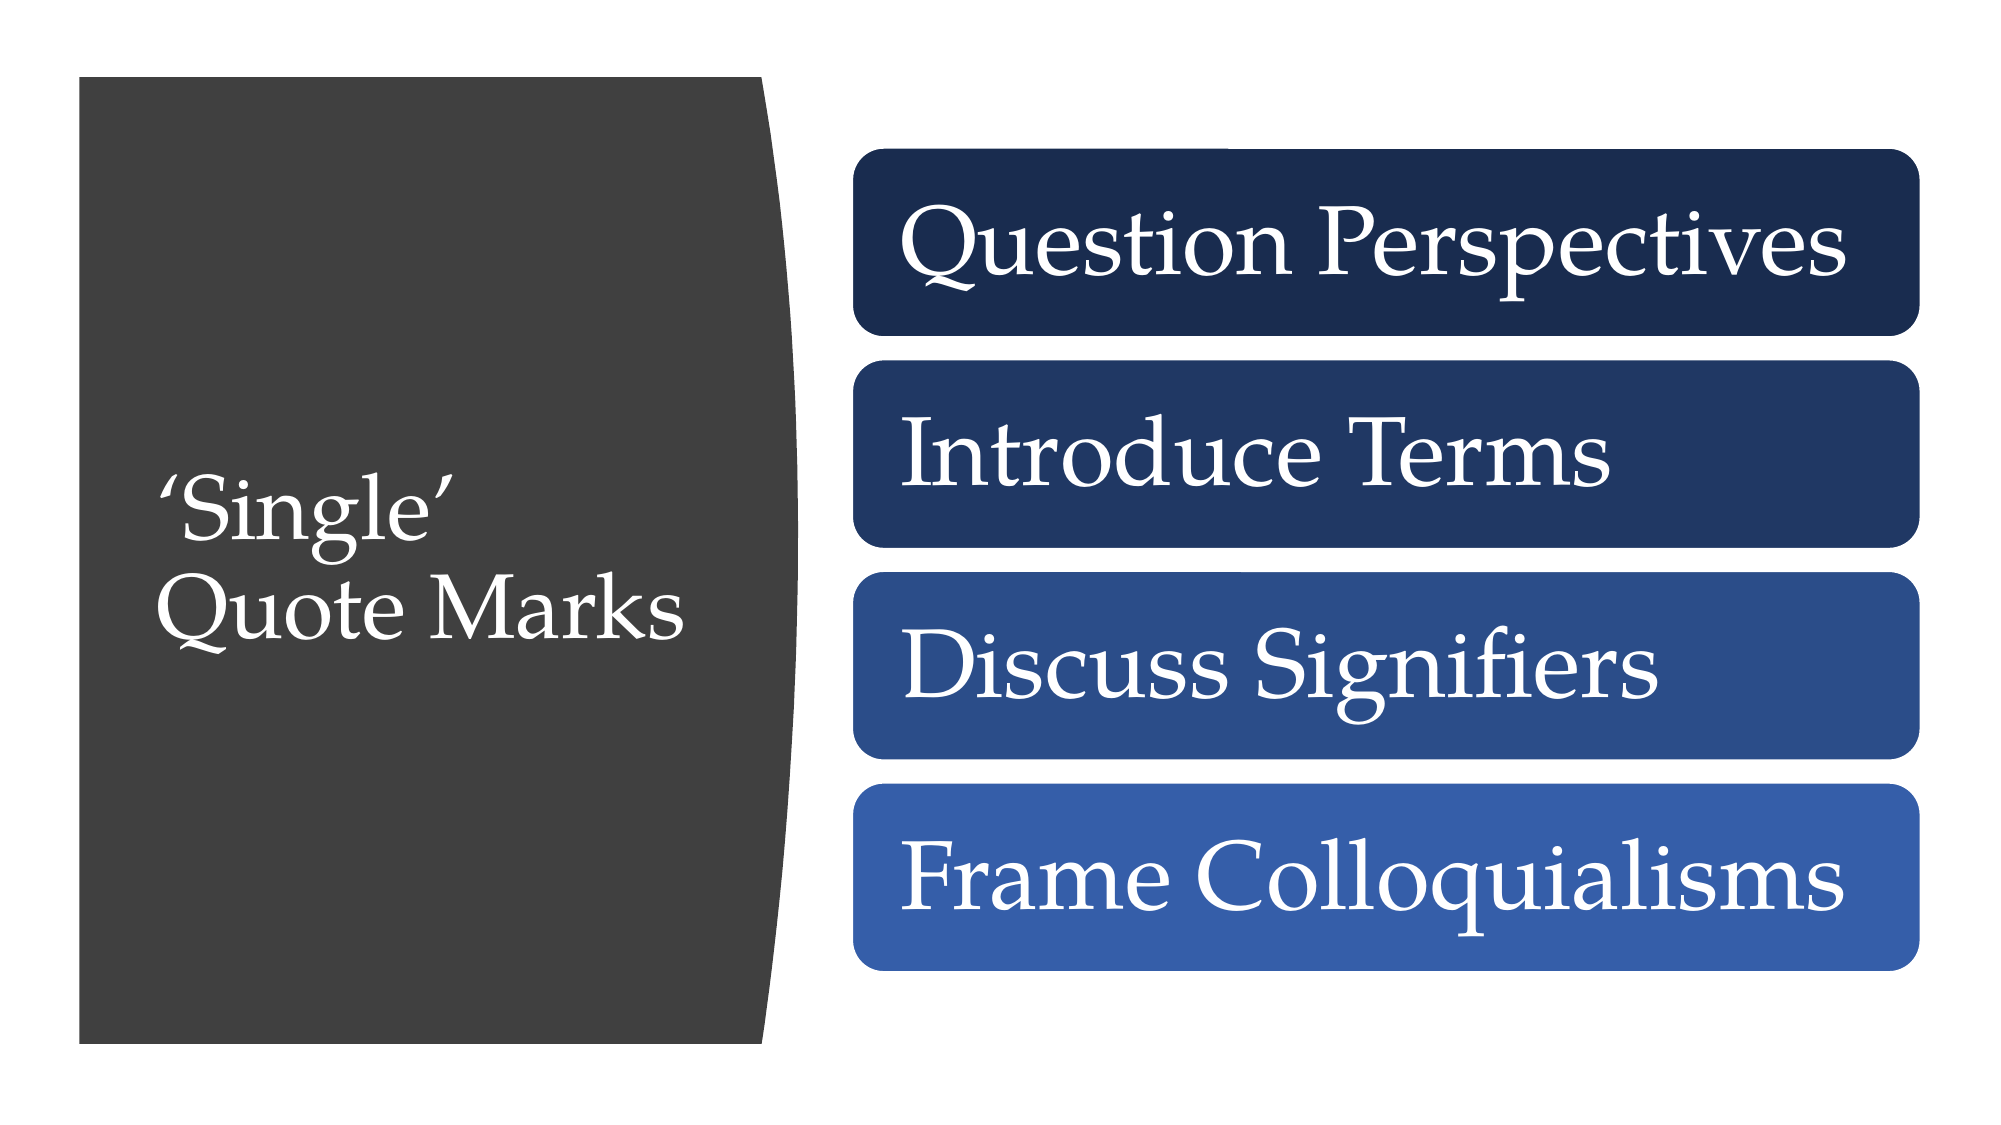

Question Perspectives
Introduce Terms
Discuss Signifiers
Frame Colloquialisms

# ‘Single’ Quote Marks